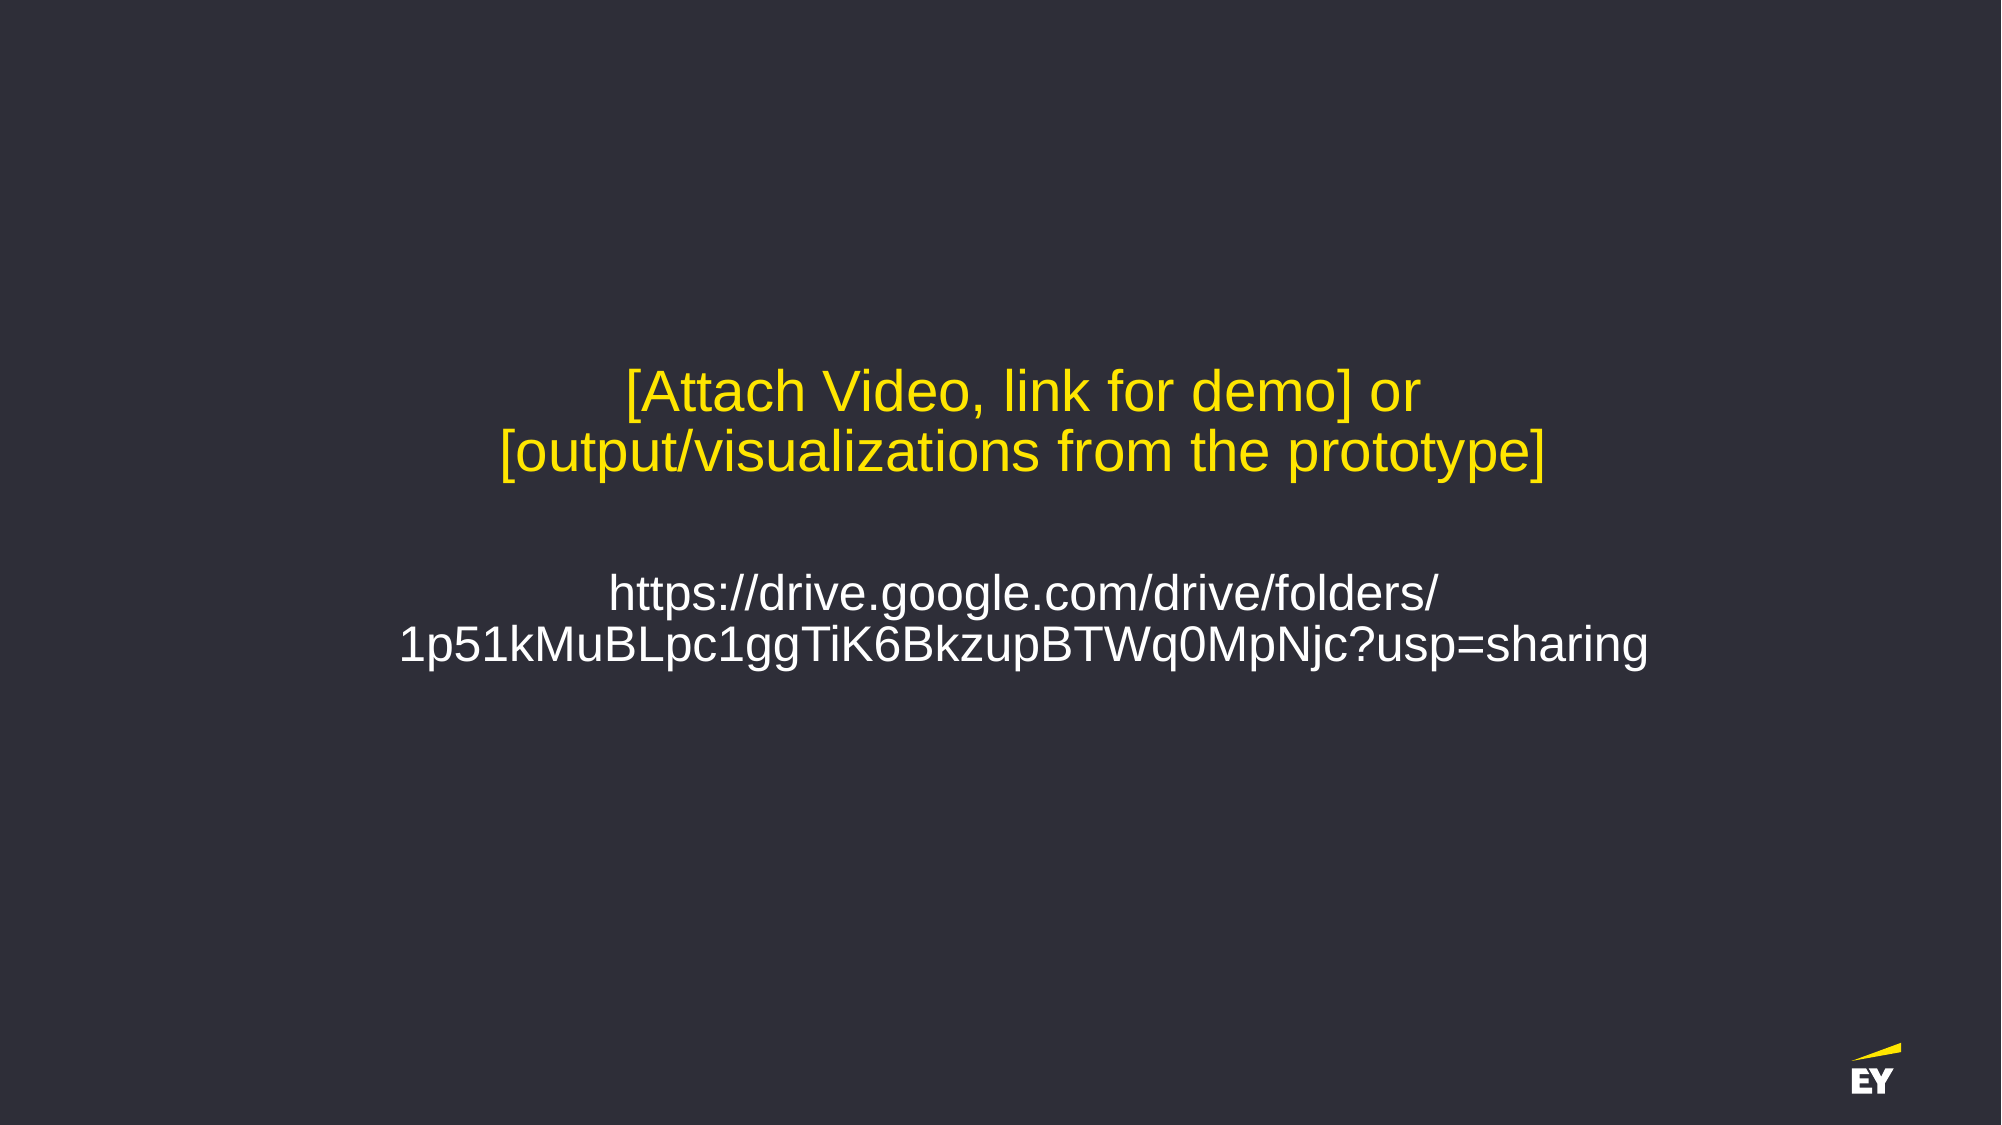

[Attach Video, link for demo] or [output/visualizations from the prototype]
https://drive.google.com/drive/folders/1p51kMuBLpc1ggTiK6BkzupBTWq0MpNjc?usp=sharing